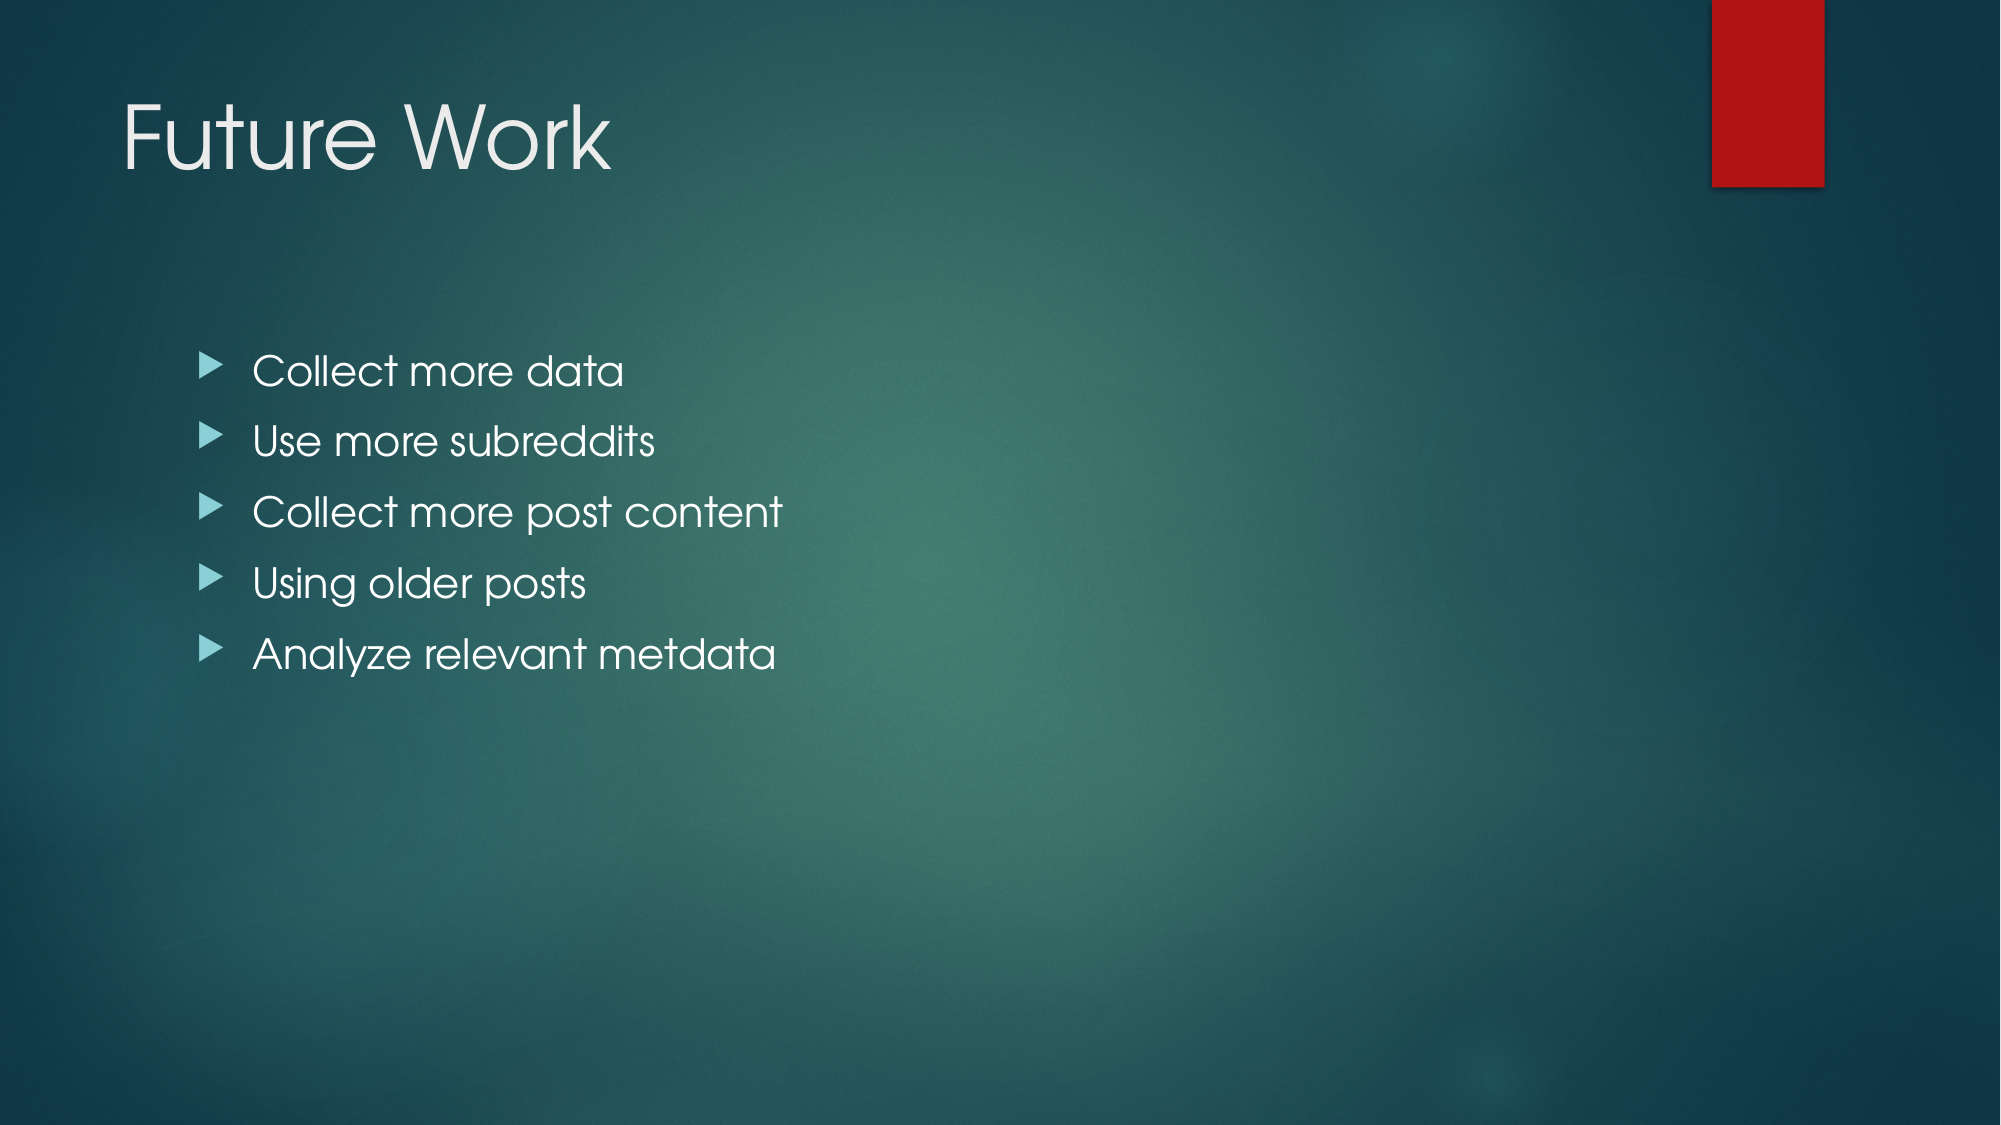

# Future Work
Collect more data
Use more subreddits
Collect more post content
Using older posts
Analyze relevant metdata